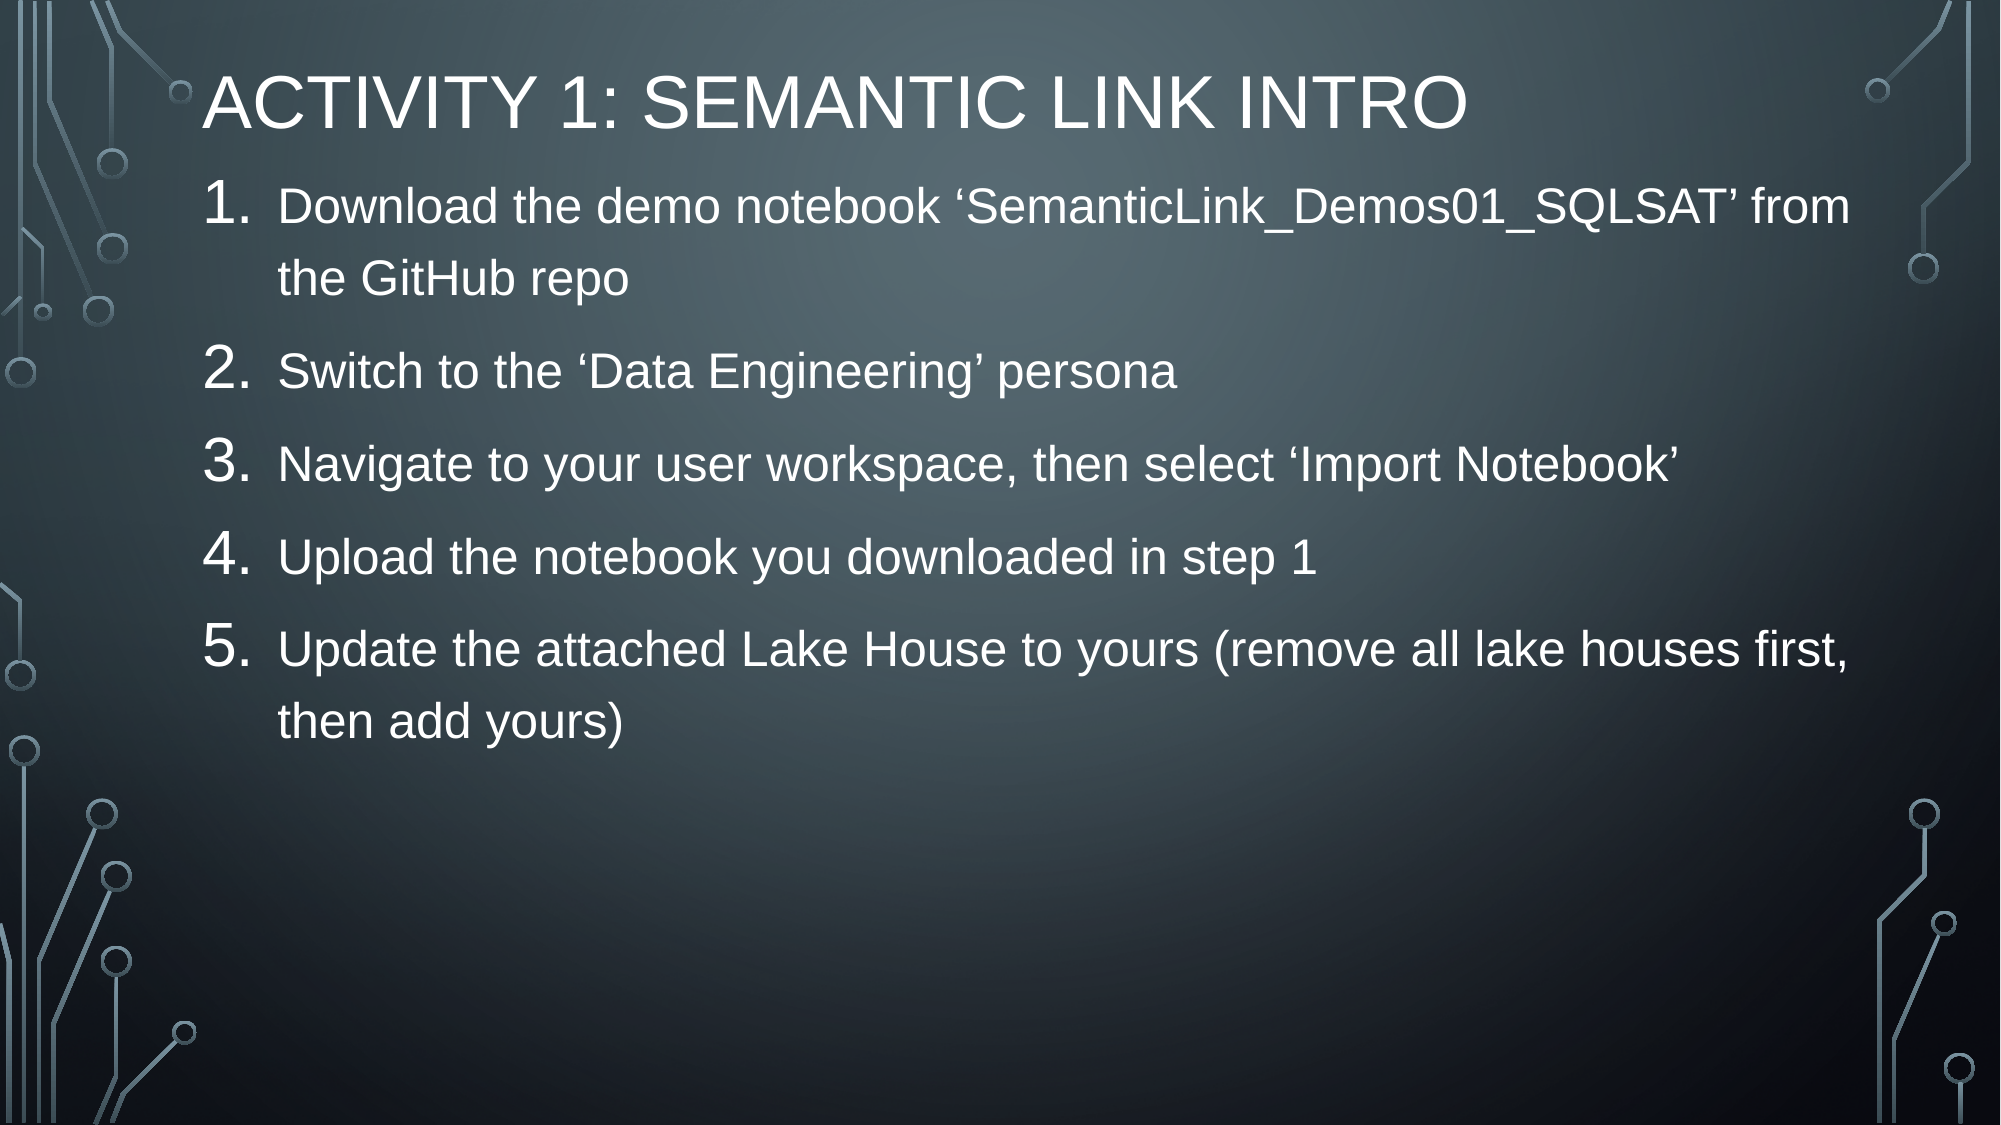

# activity 1: Semantic Link Intro
Download the demo notebook ‘SemanticLink_Demos01_SQLSAT’ from the GitHub repo
Switch to the ‘Data Engineering’ persona
Navigate to your user workspace, then select ‘Import Notebook’
Upload the notebook you downloaded in step 1
Update the attached Lake House to yours (remove all lake houses first, then add yours)